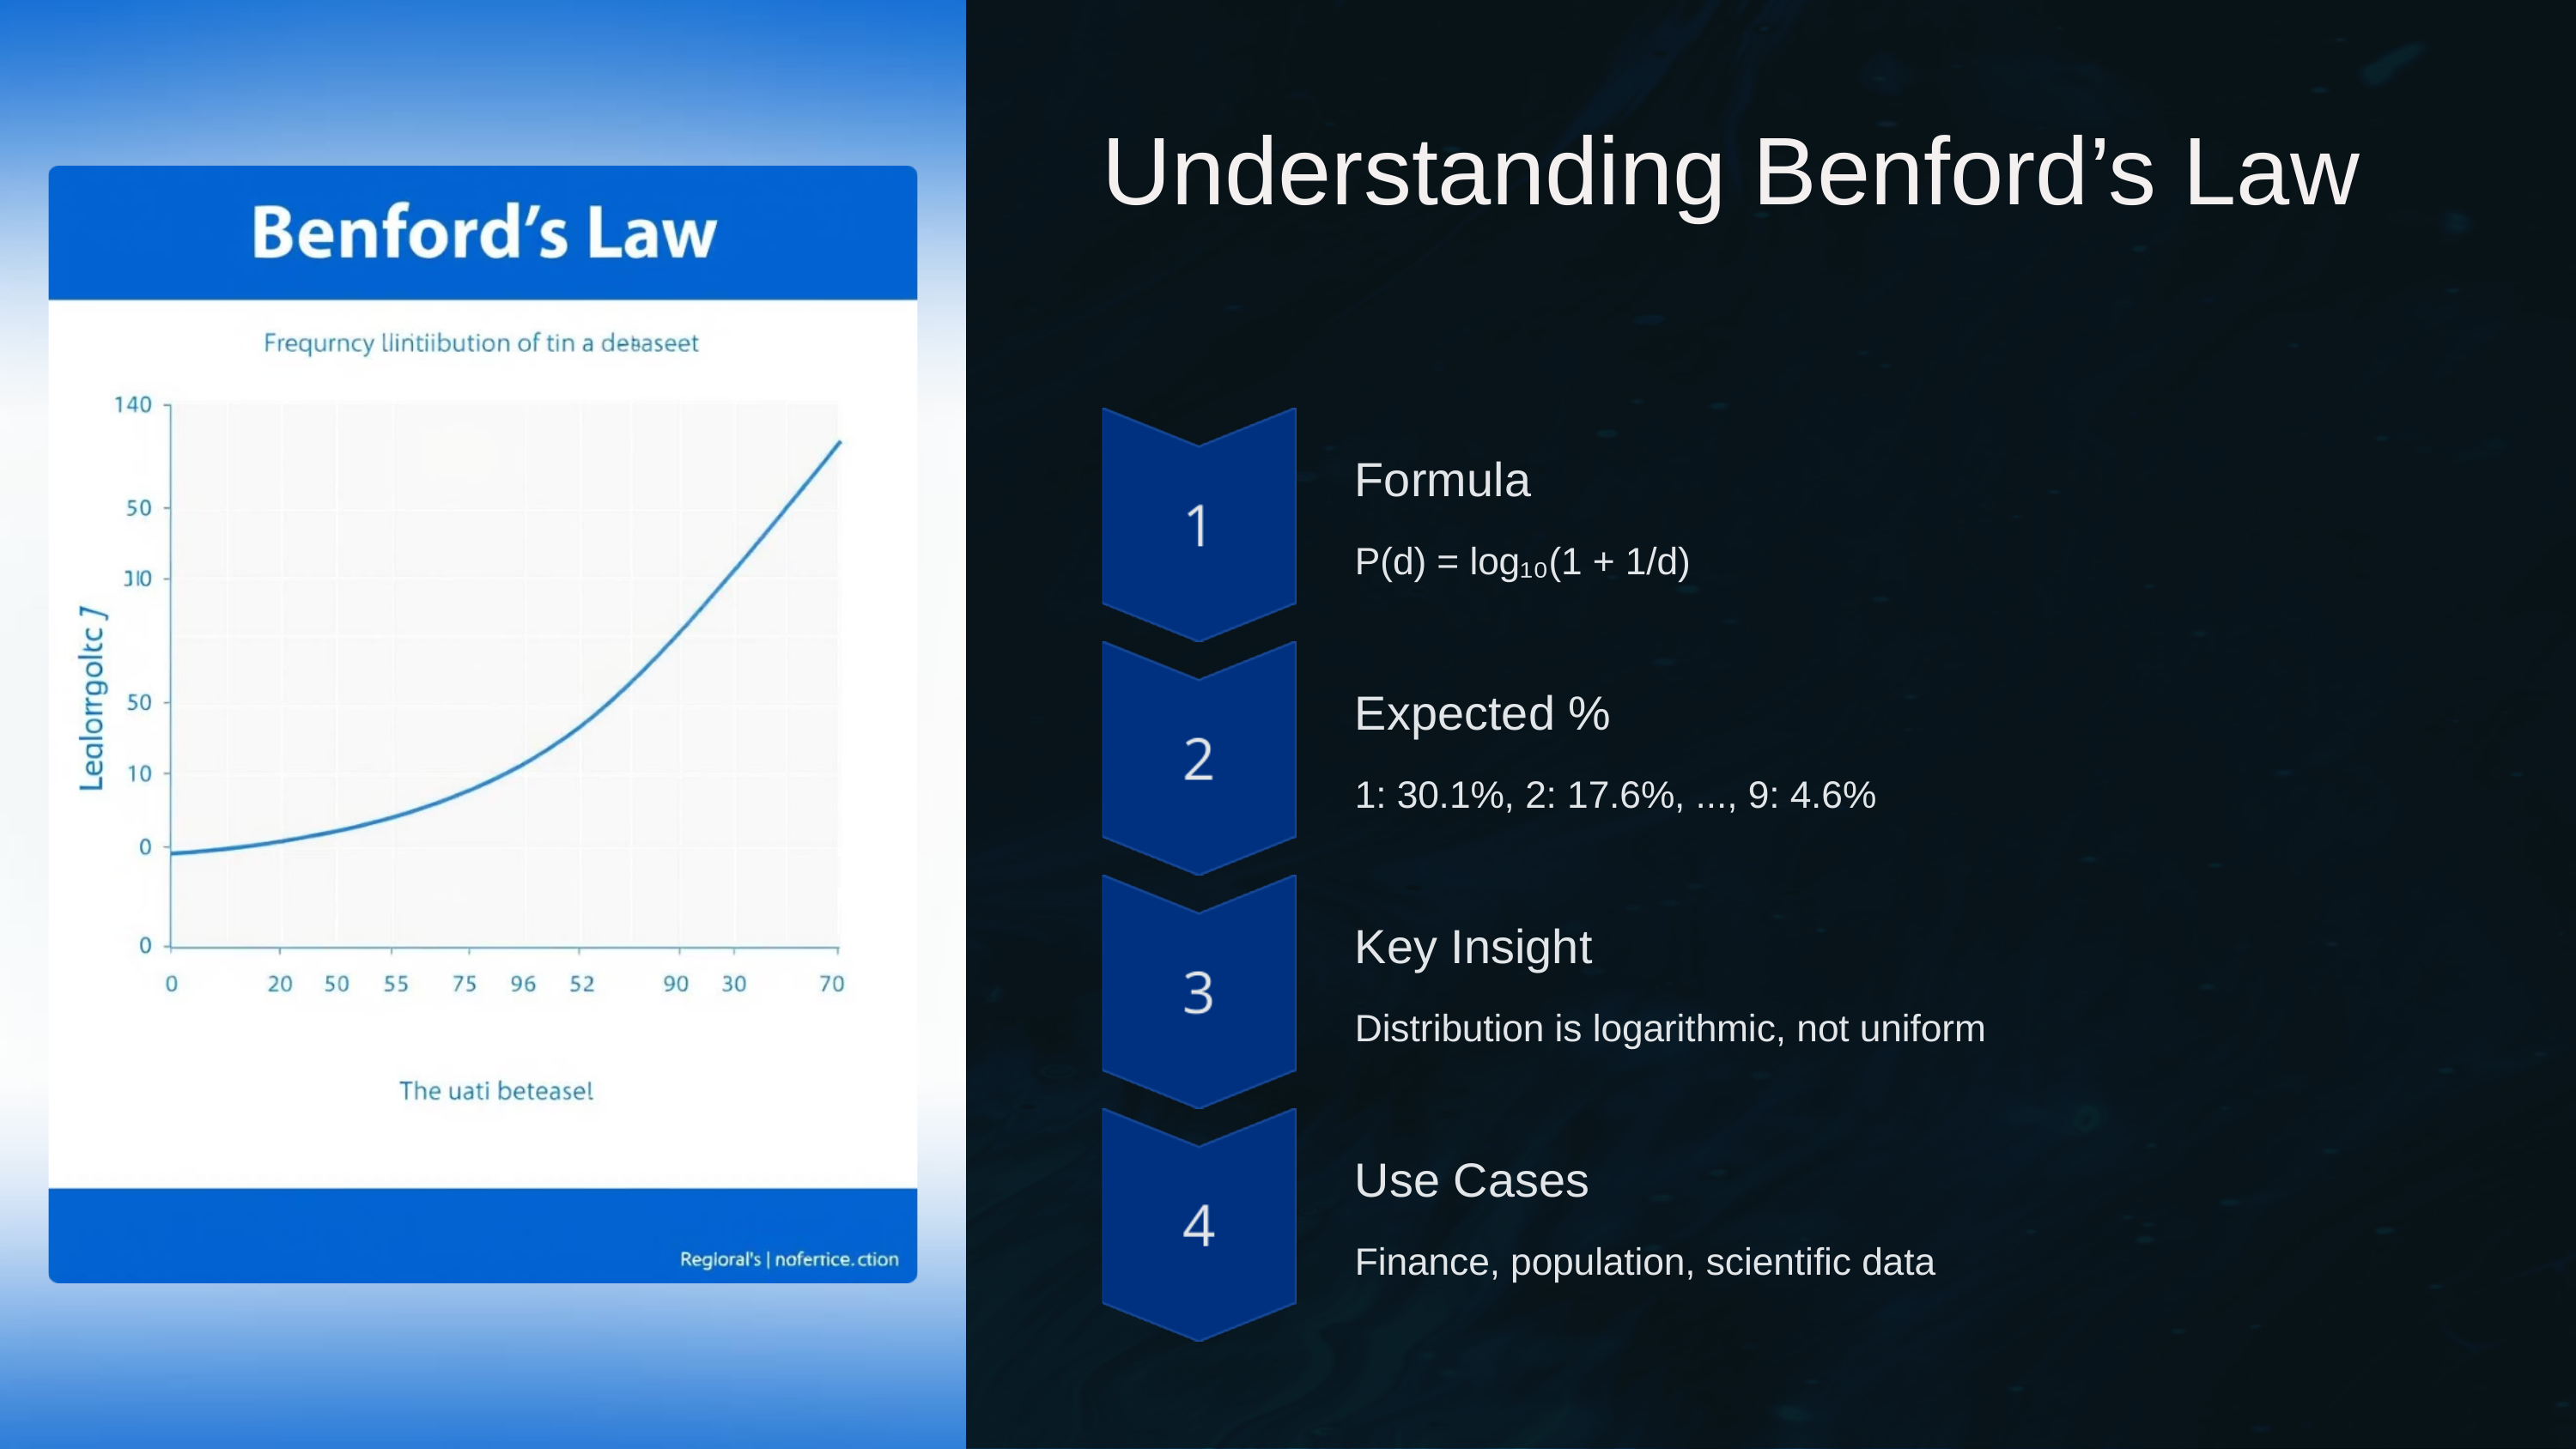

Understanding Benford’s Law

Formula

P(d) = log₁₀(1 + 1/d)

Expected %

1: 30.1%, 2: 17.6%, ..., 9: 4.6%

Key Insight

Distribution is logarithmic, not uniform

Use Cases

Finance, population, scientific data